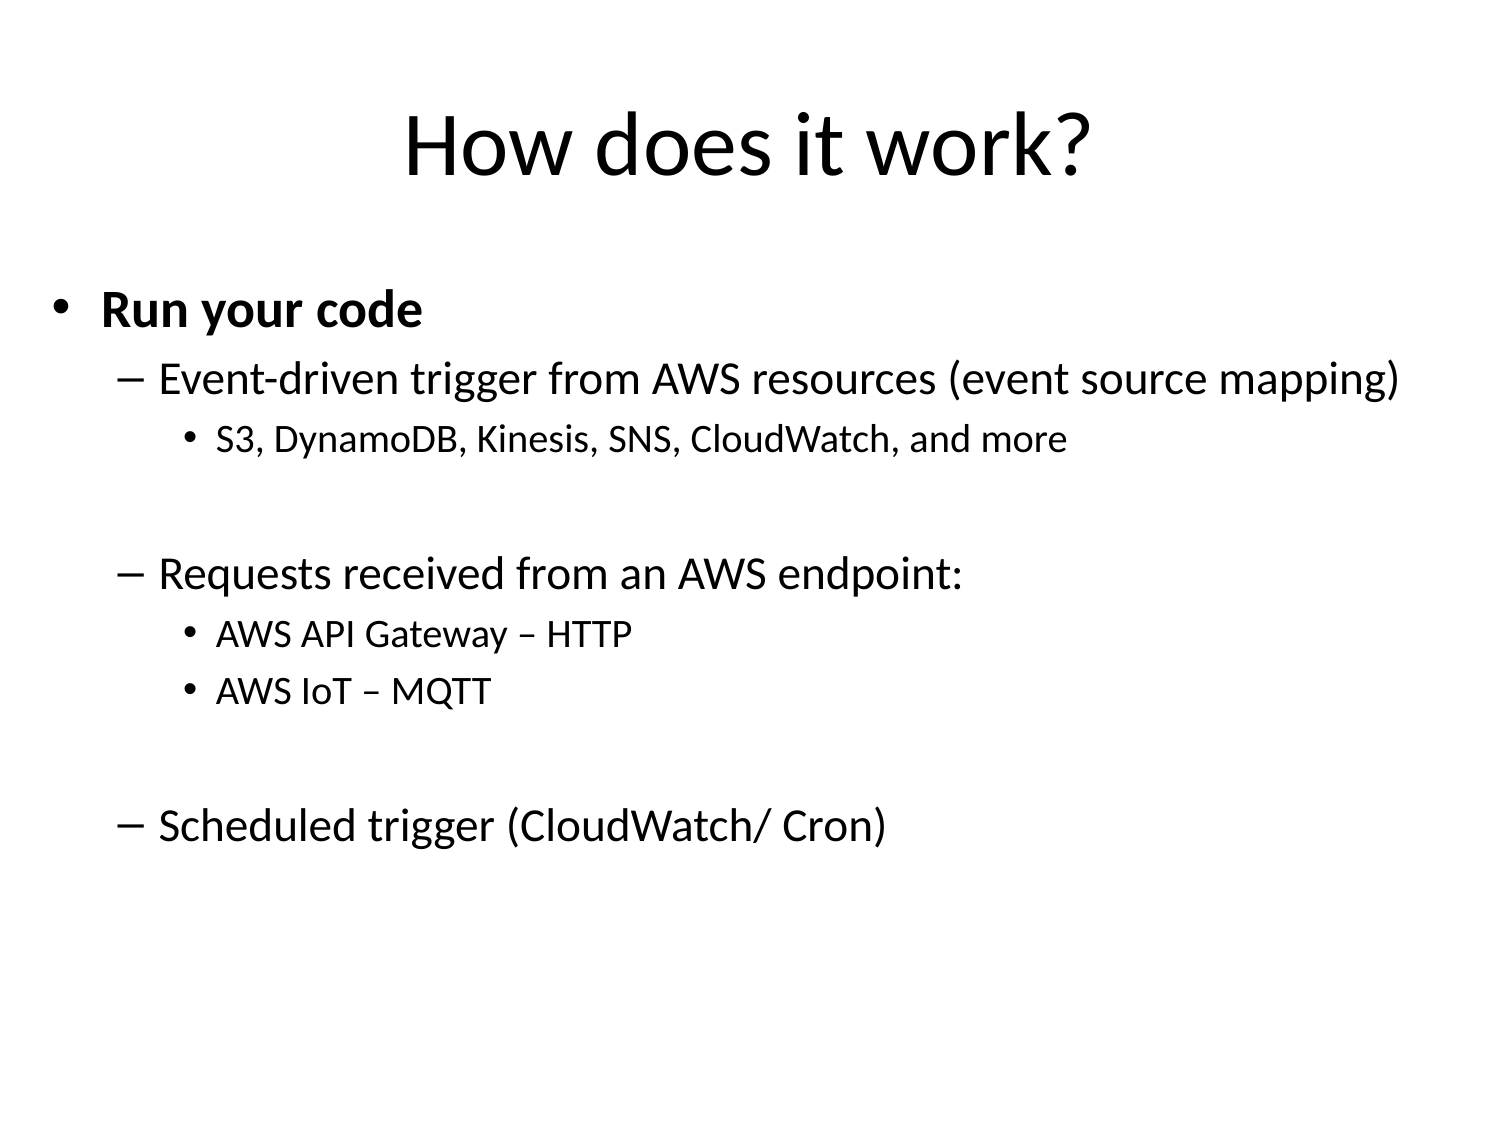

# How does it work?
Run your code
Event-driven trigger from AWS resources (event source mapping)
S3, DynamoDB, Kinesis, SNS, CloudWatch, and more

Requests received from an AWS endpoint:
AWS API Gateway – HTTP
AWS IoT – MQTT

Scheduled trigger (CloudWatch/ Cron)